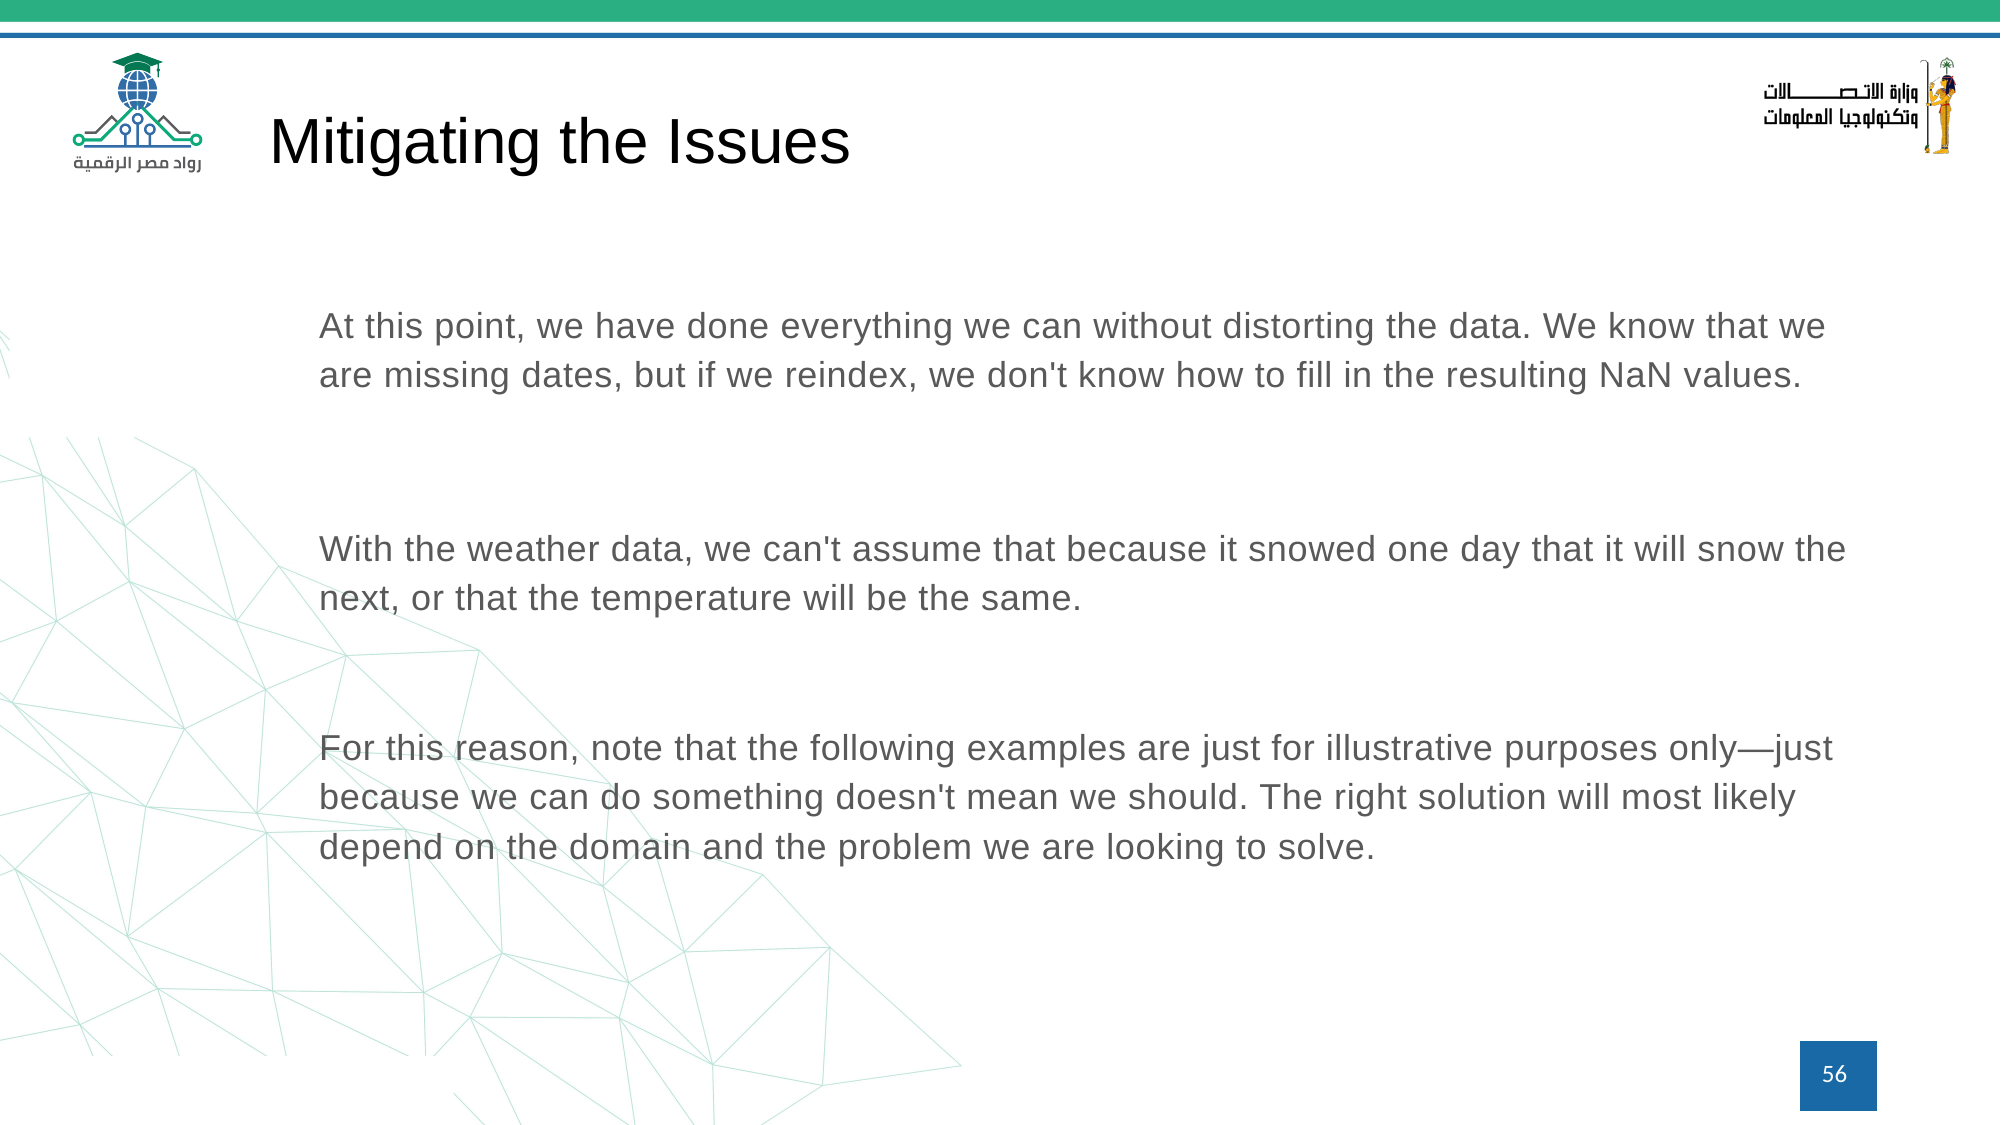

# Mitigating the Issues
At this point, we have done everything we can without distorting the data. We know that we are missing dates, but if we reindex, we don't know how to fill in the resulting NaN values.
With the weather data, we can't assume that because it snowed one day that it will snow the next, or that the temperature will be the same.
For this reason, note that the following examples are just for illustrative purposes only—just because we can do something doesn't mean we should. The right solution will most likely depend on the domain and the problem we are looking to solve.
56